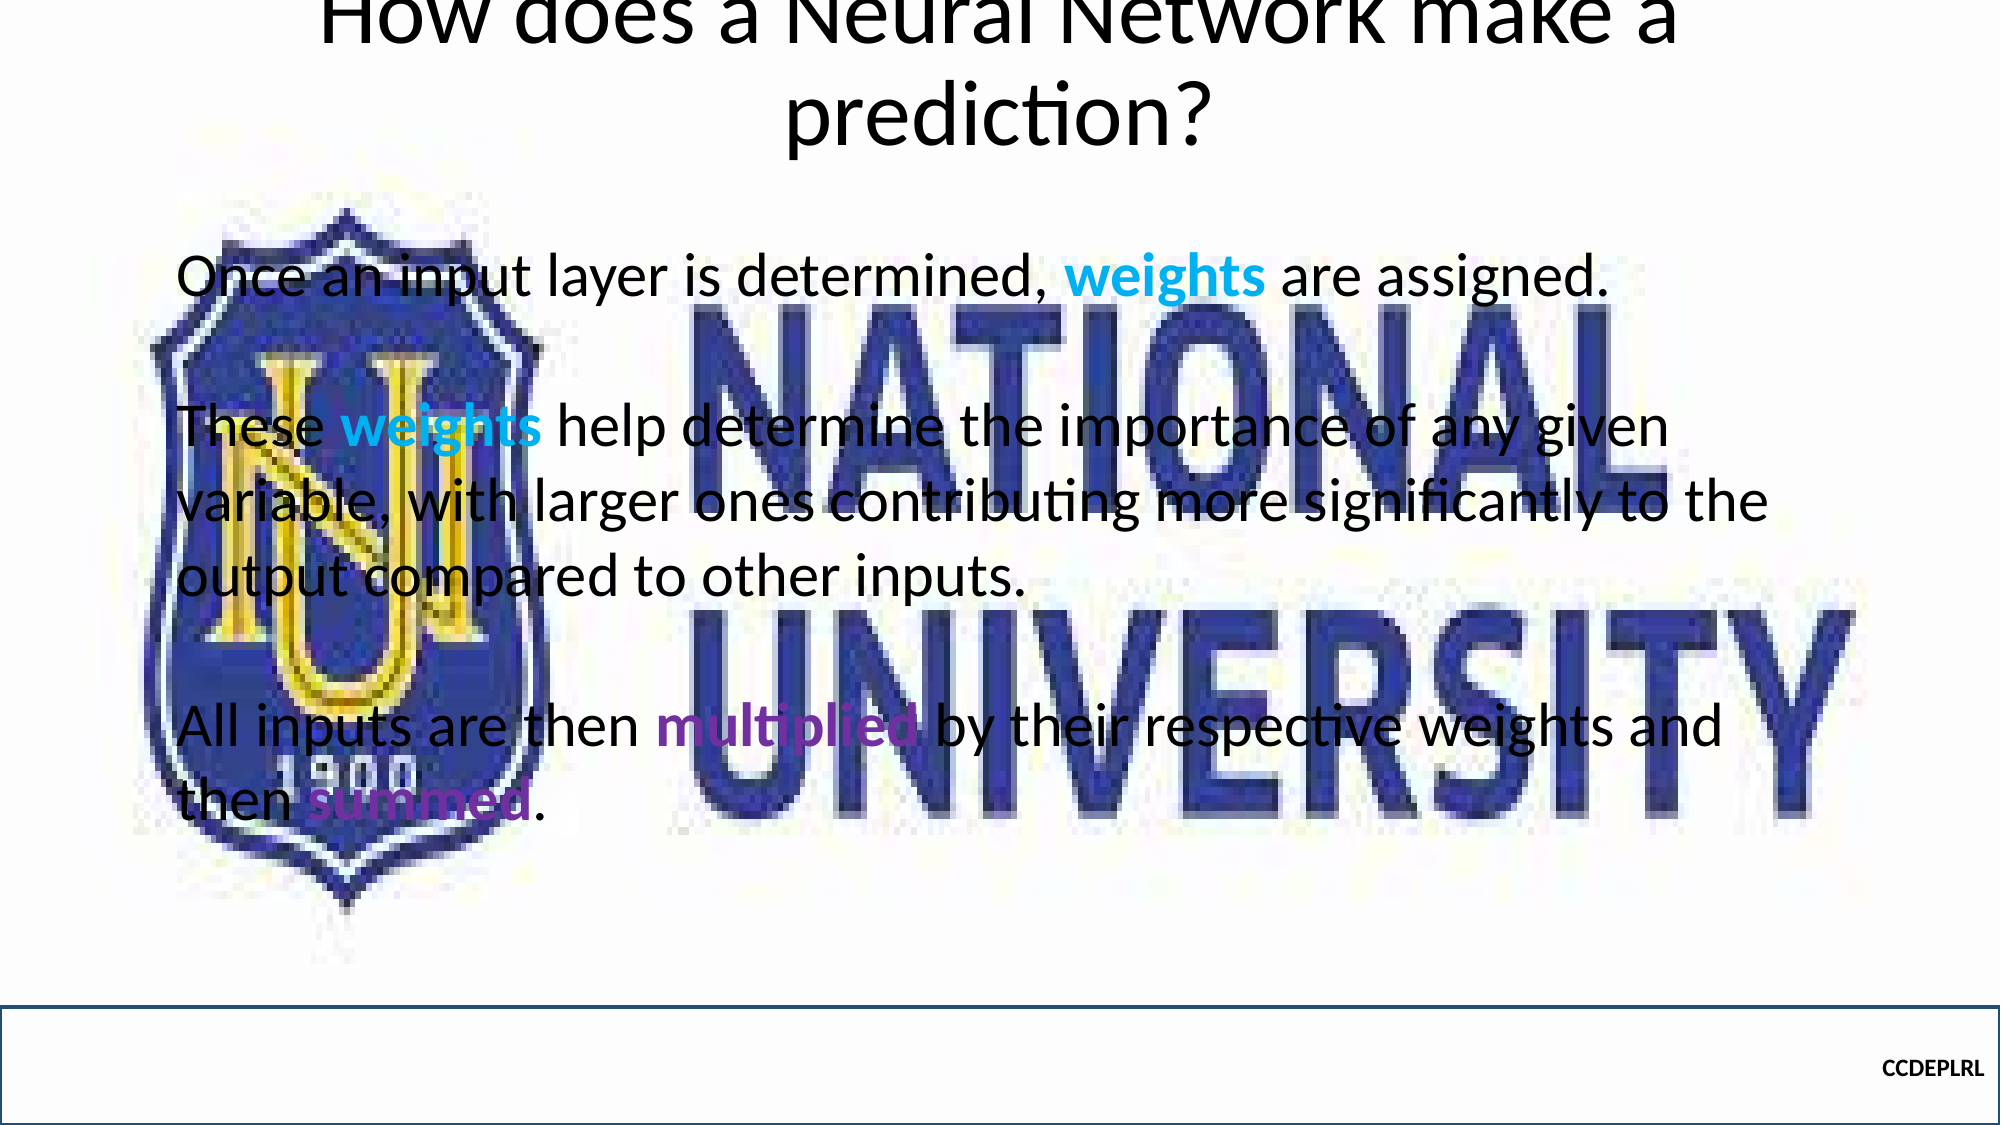

# How does a Neural Network make a prediction?

Once an input layer is determined, weights are assigned.

These weights help determine the importance of any given variable, with larger ones contributing more significantly to the output compared to other inputs.

All inputs are then multiplied by their respective weights and then summed.
CCDEPLRL